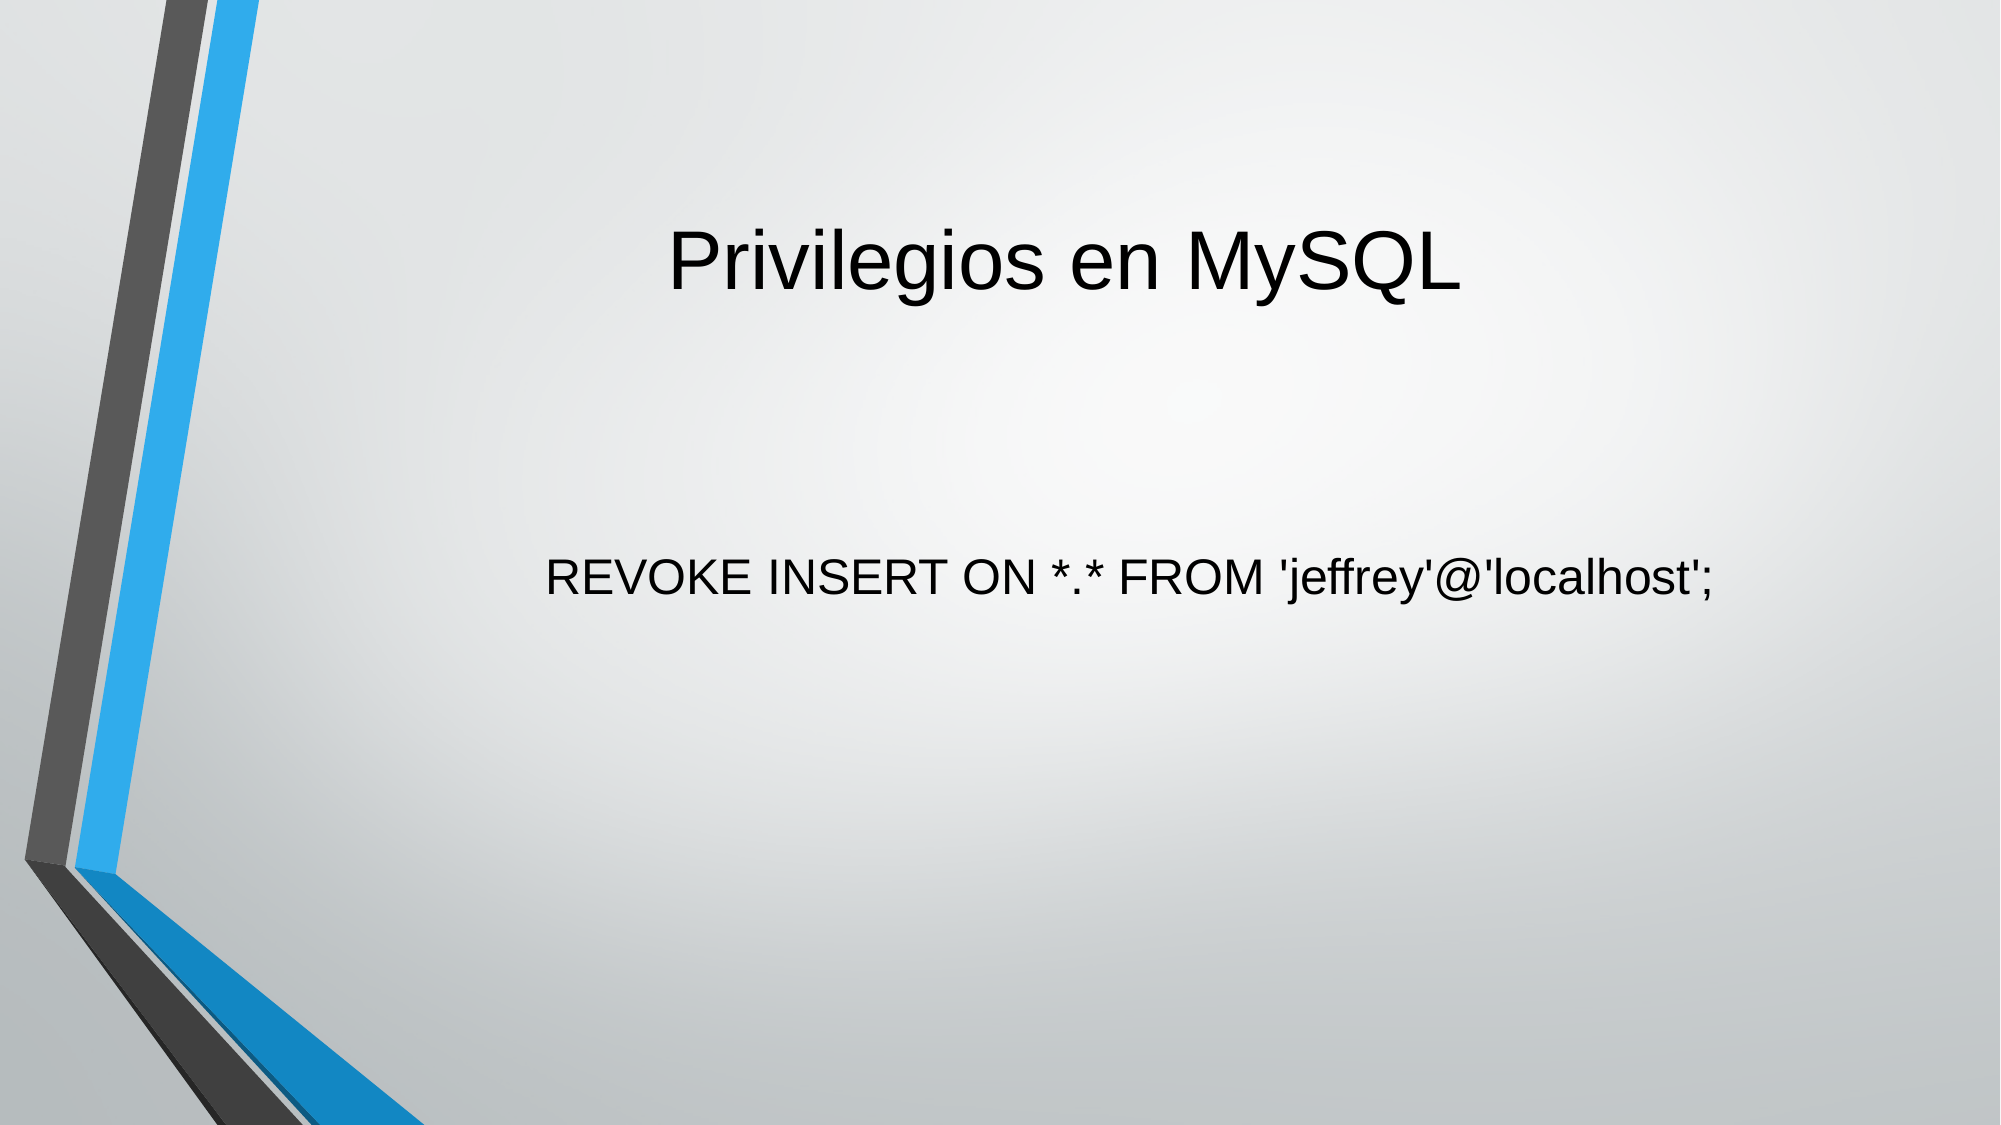

# Privilegios en MySQL
REVOKE INSERT ON *.* FROM 'jeffrey'@'localhost';